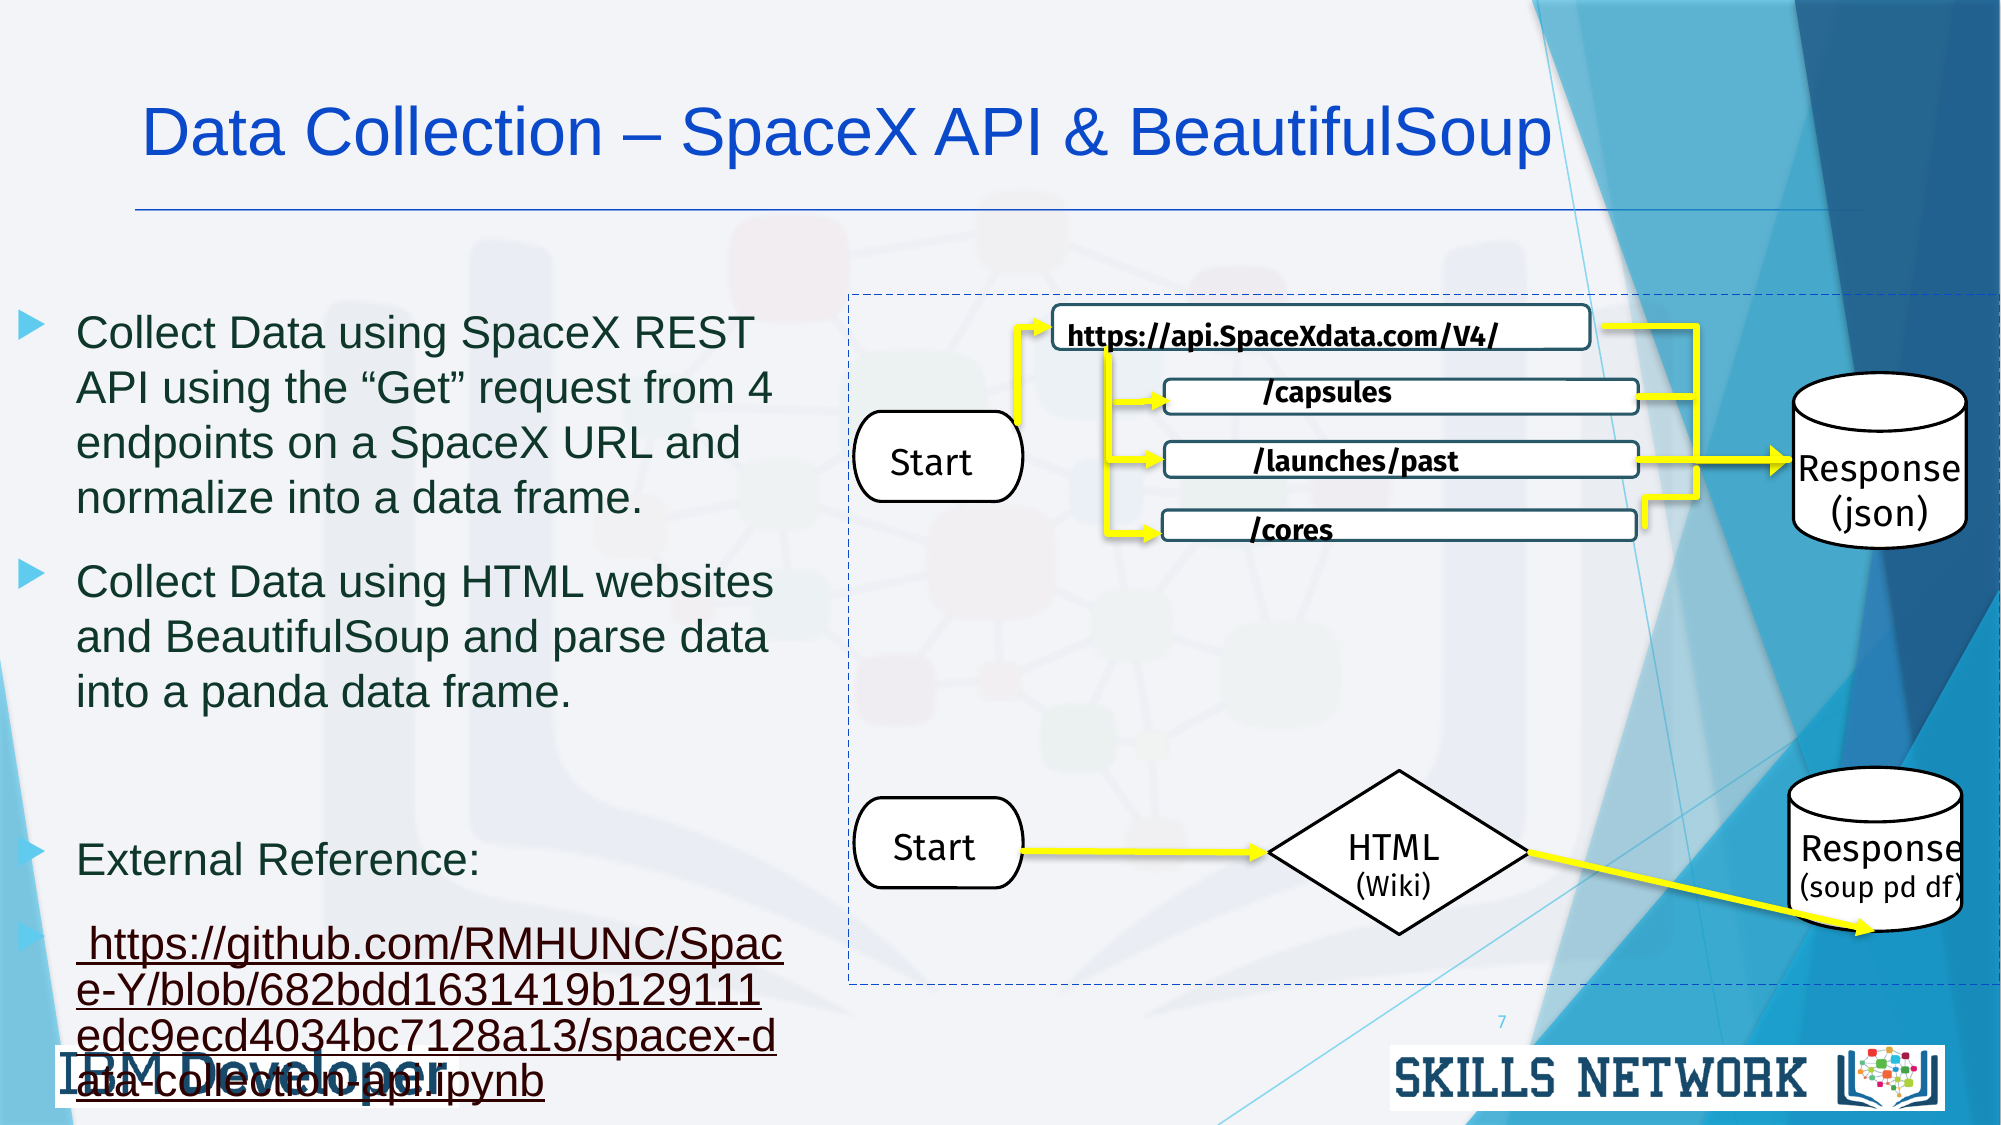

Data Collection – SpaceX API & BeautifulSoup

Collect Data using SpaceX REST API using the “Get” request from 4 endpoints on a SpaceX URL and normalize into a data frame.
Collect Data using HTML websites and BeautifulSoup and parse data into a panda data frame.

External Reference:
 https://github.com/RMHUNC/Space-Y/blob/682bdd1631419b129111edc9ecd4034bc7128a13/spacex-data-collection-api.ipynb

https://api.SpaceXdata.com/V4/
/capsules

Start
/launches/past
Response
(json)

/cores

Start
HTML
(Wiki)
Response
(soup pd df)
7